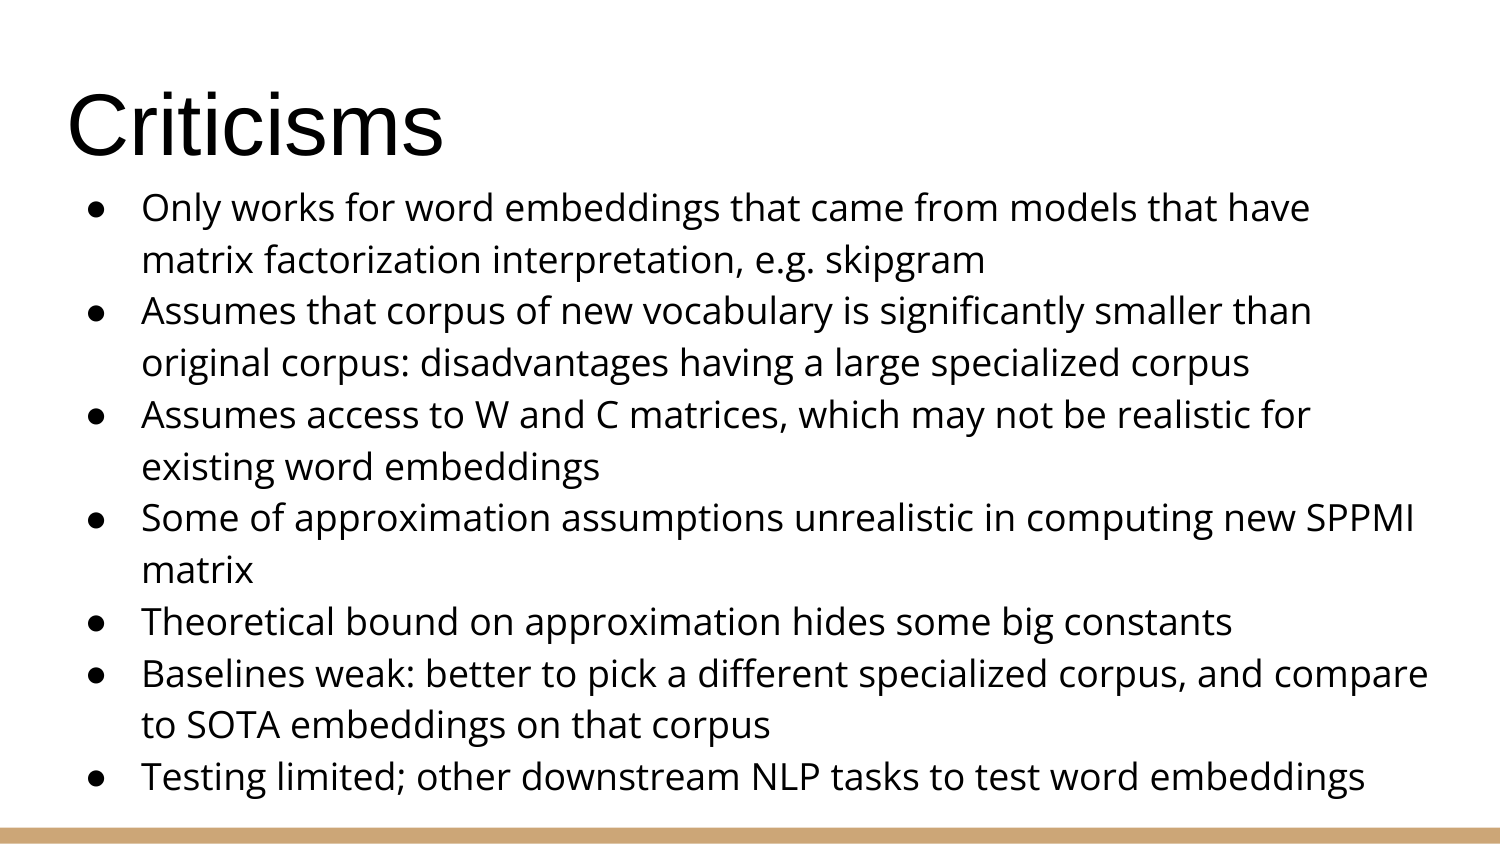

# Criticisms
Only works for word embeddings that came from models that have matrix factorization interpretation, e.g. skipgram
Assumes that corpus of new vocabulary is significantly smaller than original corpus: disadvantages having a large specialized corpus
Assumes access to W and C matrices, which may not be realistic for existing word embeddings
Some of approximation assumptions unrealistic in computing new SPPMI matrix
Theoretical bound on approximation hides some big constants
Baselines weak: better to pick a different specialized corpus, and compare to SOTA embeddings on that corpus
Testing limited; other downstream NLP tasks to test word embeddings